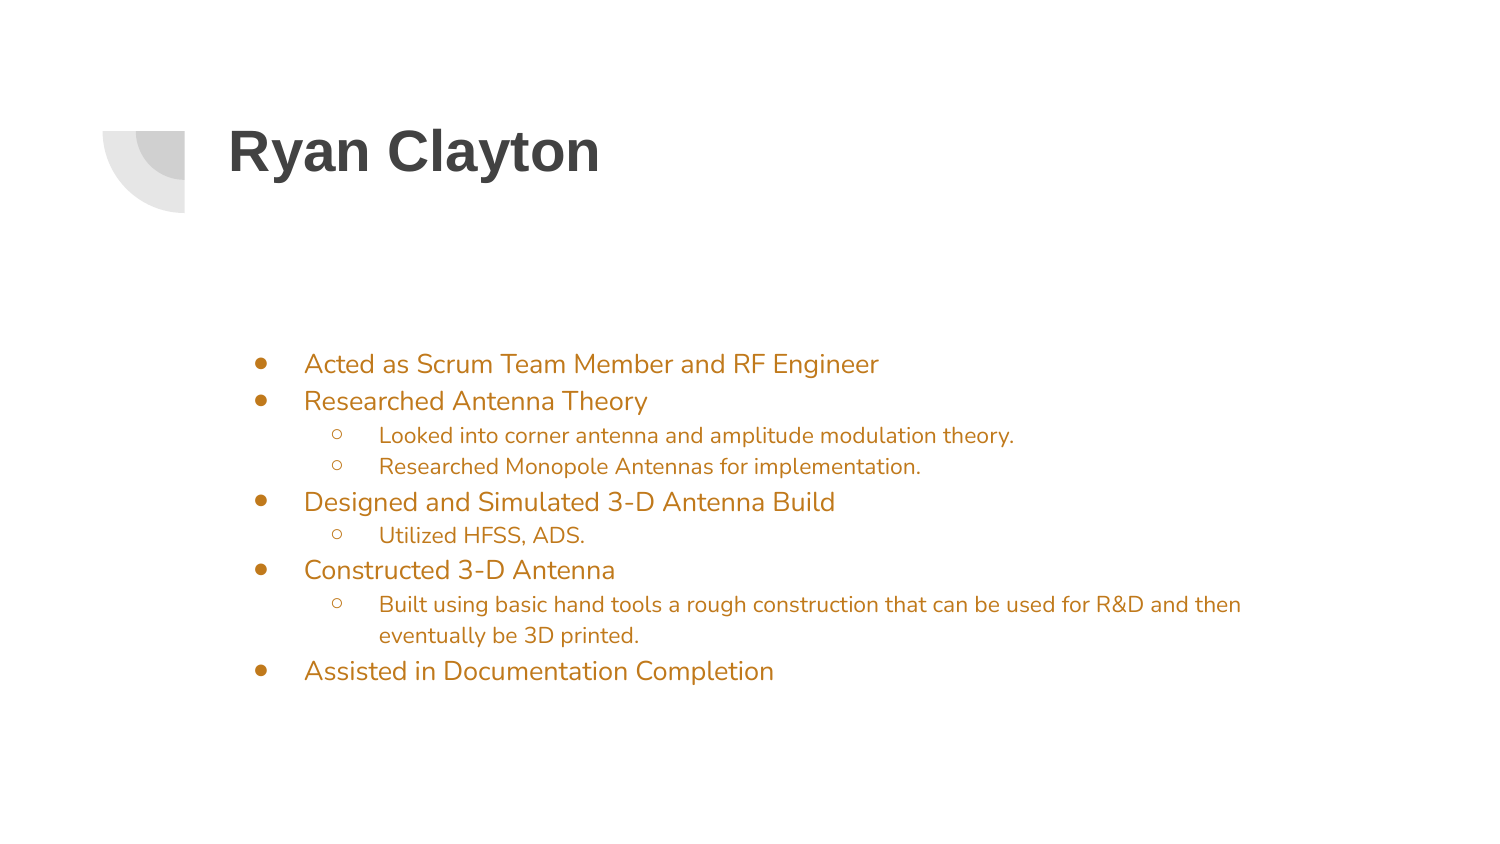

# Ryan Clayton
Acted as Scrum Team Member and RF Engineer
Researched Antenna Theory
Looked into corner antenna and amplitude modulation theory.
Researched Monopole Antennas for implementation.
Designed and Simulated 3-D Antenna Build
Utilized HFSS, ADS.
Constructed 3-D Antenna
Built using basic hand tools a rough construction that can be used for R&D and then eventually be 3D printed.
Assisted in Documentation Completion